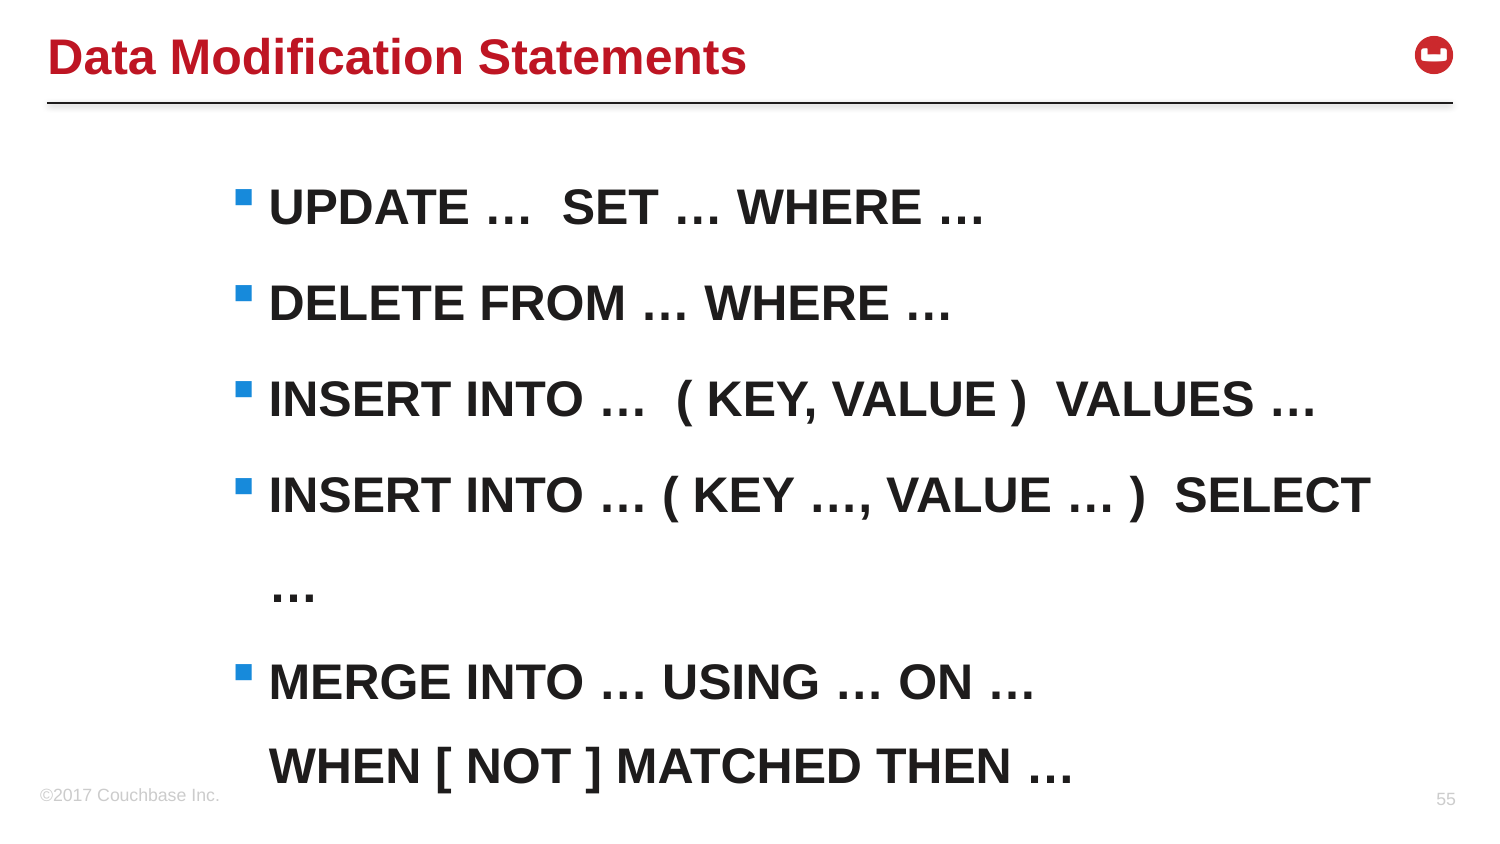

# Data Modification Statements
UPDATE …  SET … WHERE …
DELETE FROM … WHERE …
INSERT INTO …  ( KEY, VALUE )  VALUES …
INSERT INTO … ( KEY …, VALUE … )  SELECT …
MERGE INTO … USING … ON …
WHEN [ NOT ] MATCHED THEN …